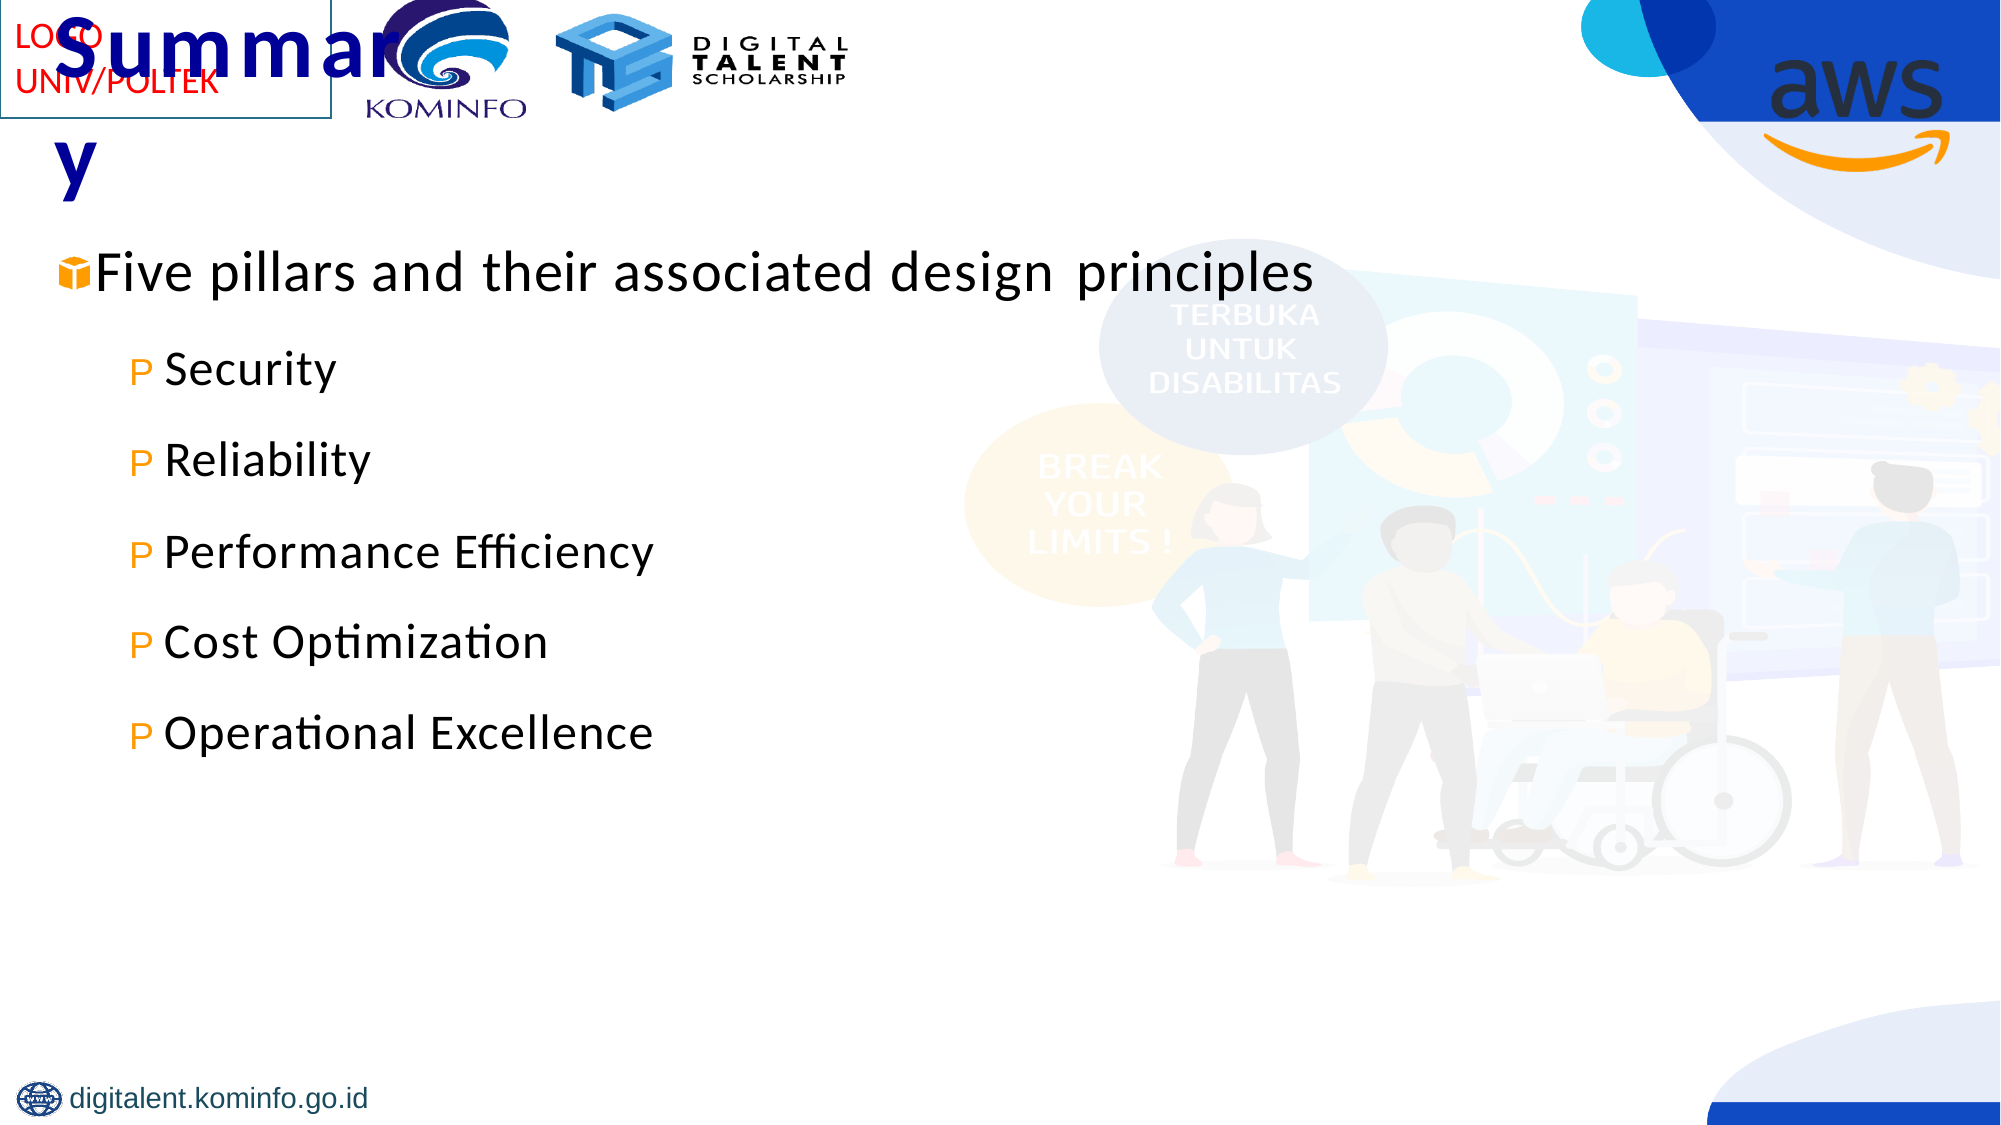

# Summary

Five pillars and their associated design principles
P Security
P Reliability
P Performance Efficiency
P Cost Optimization
P Operational Excellence